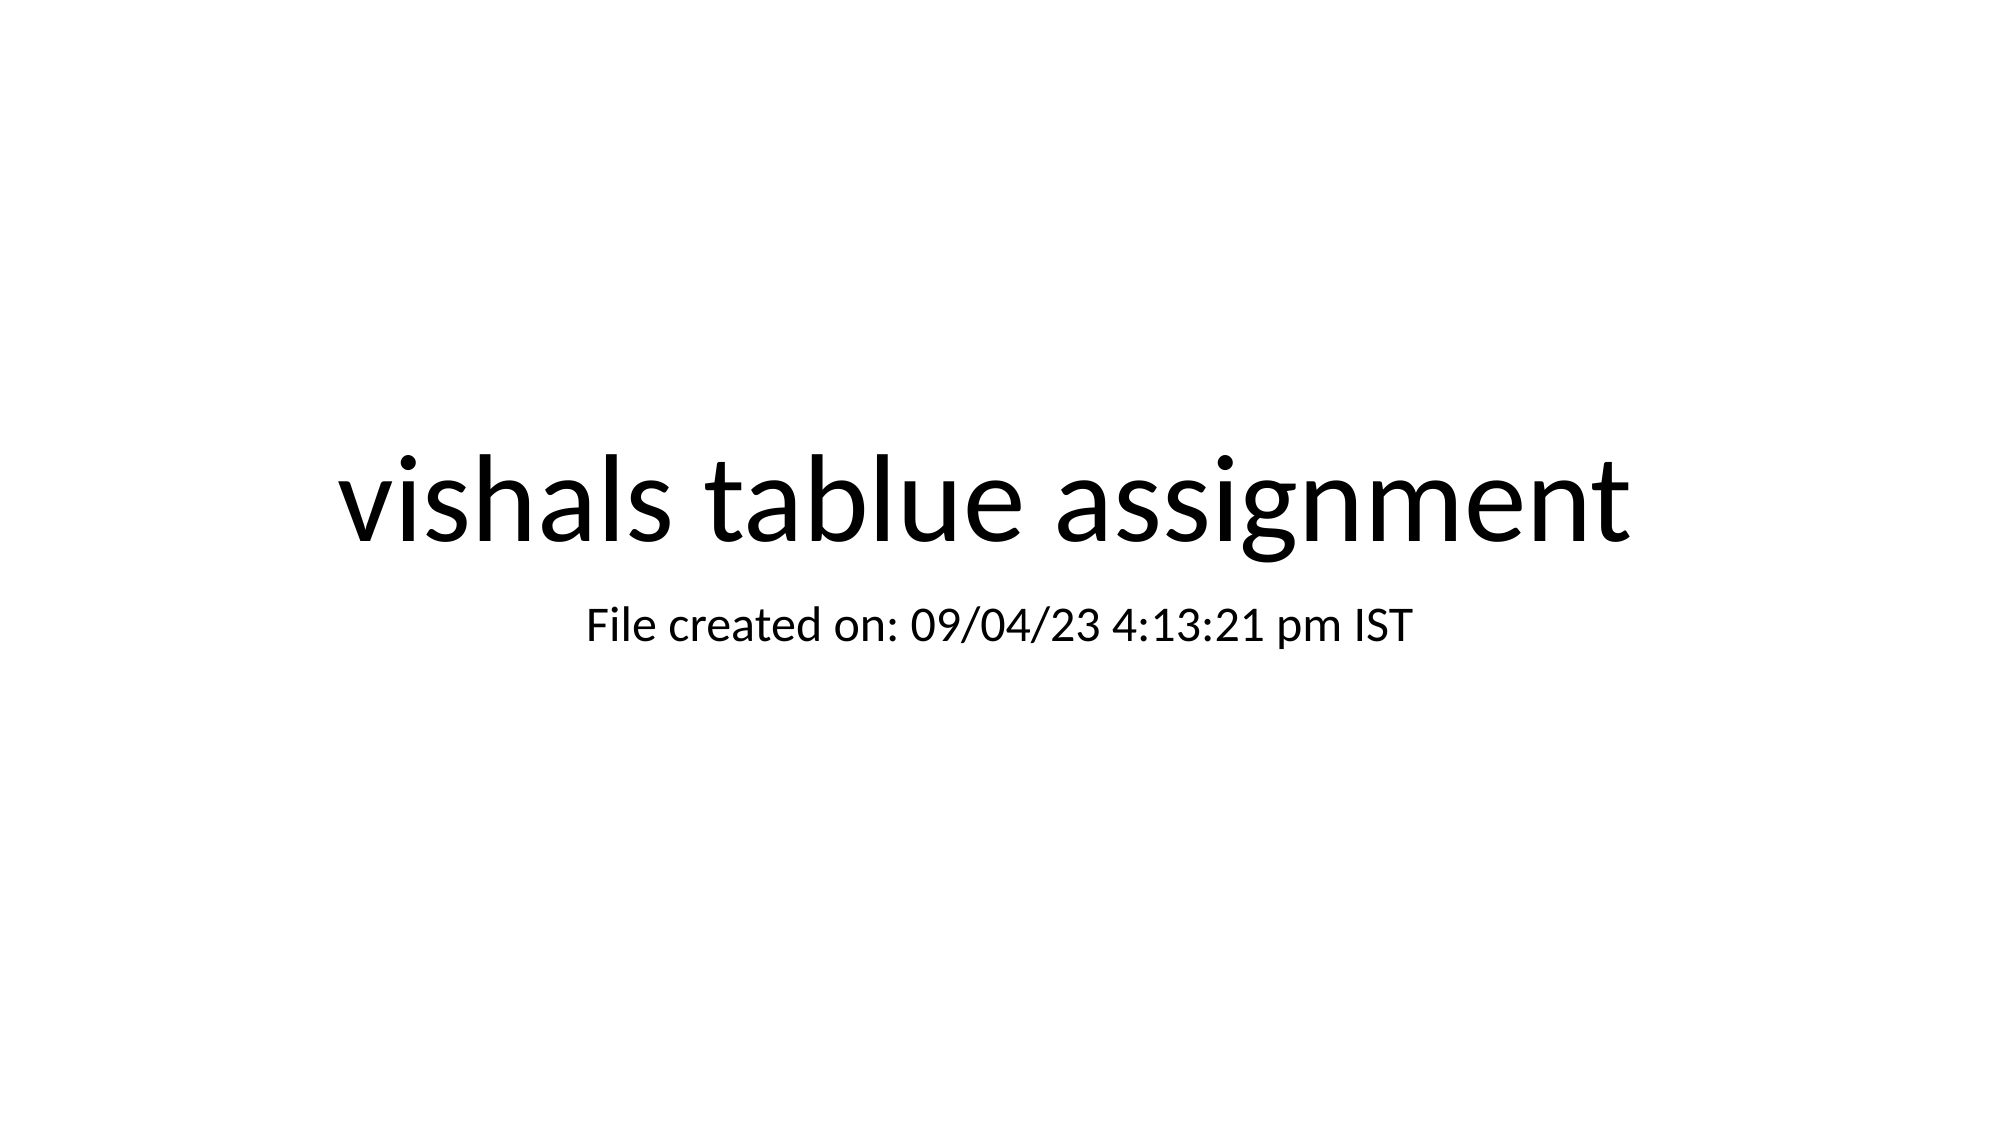

# vishals tablue assignment
File created on: 09/04/23 4:13:21 pm IST